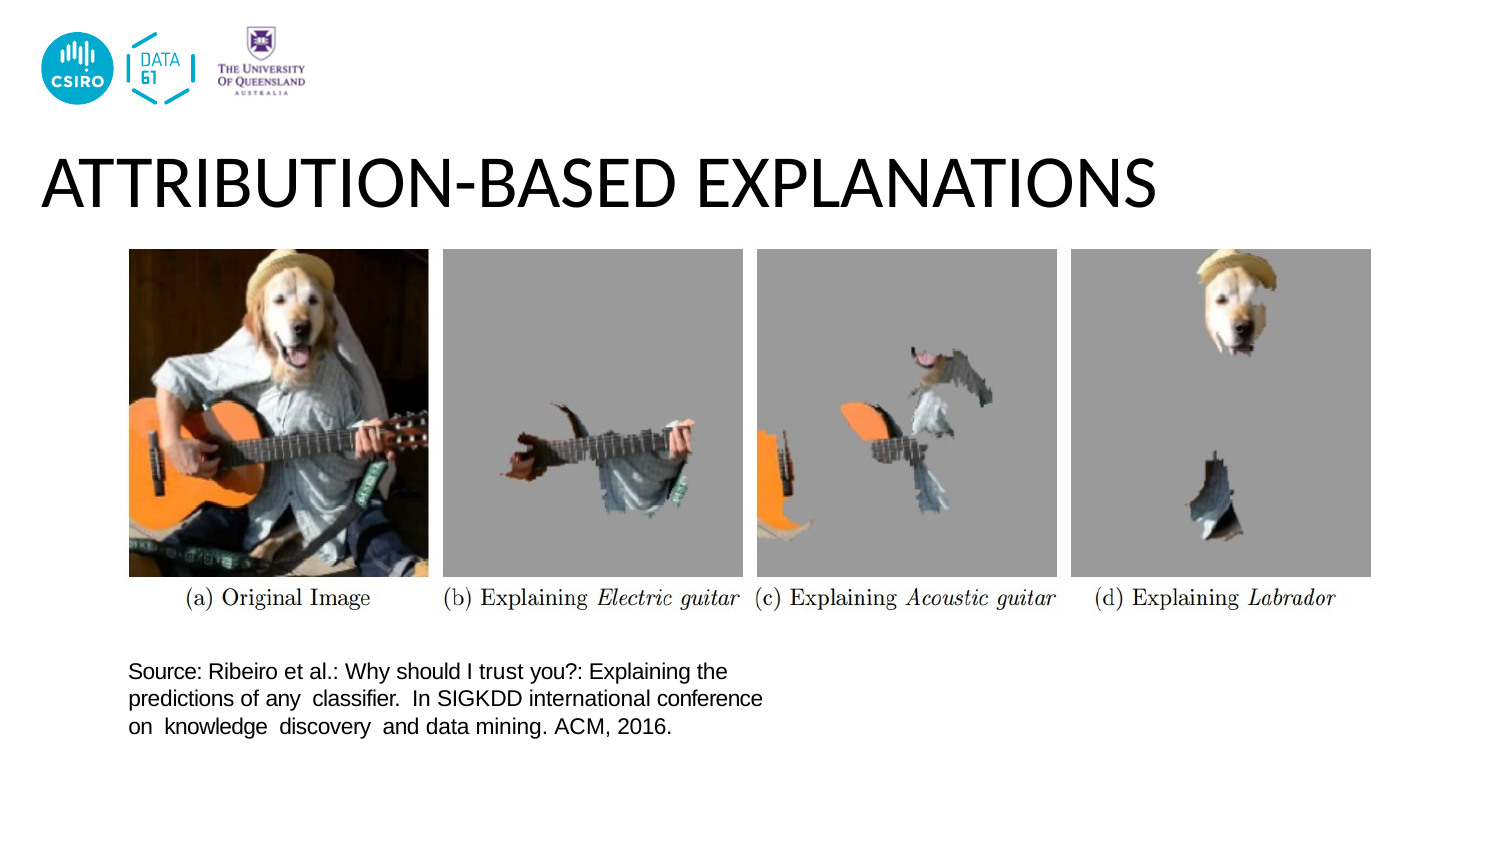

# ATTRIBUTION-BASED EXPLANATIONS

Source: Ribeiro et al.: Why should I trust you?: Explaining the predictions of any  classifier.  In SIGKDD international conference  on  knowledge  discovery  and data mining. ACM, 2016.